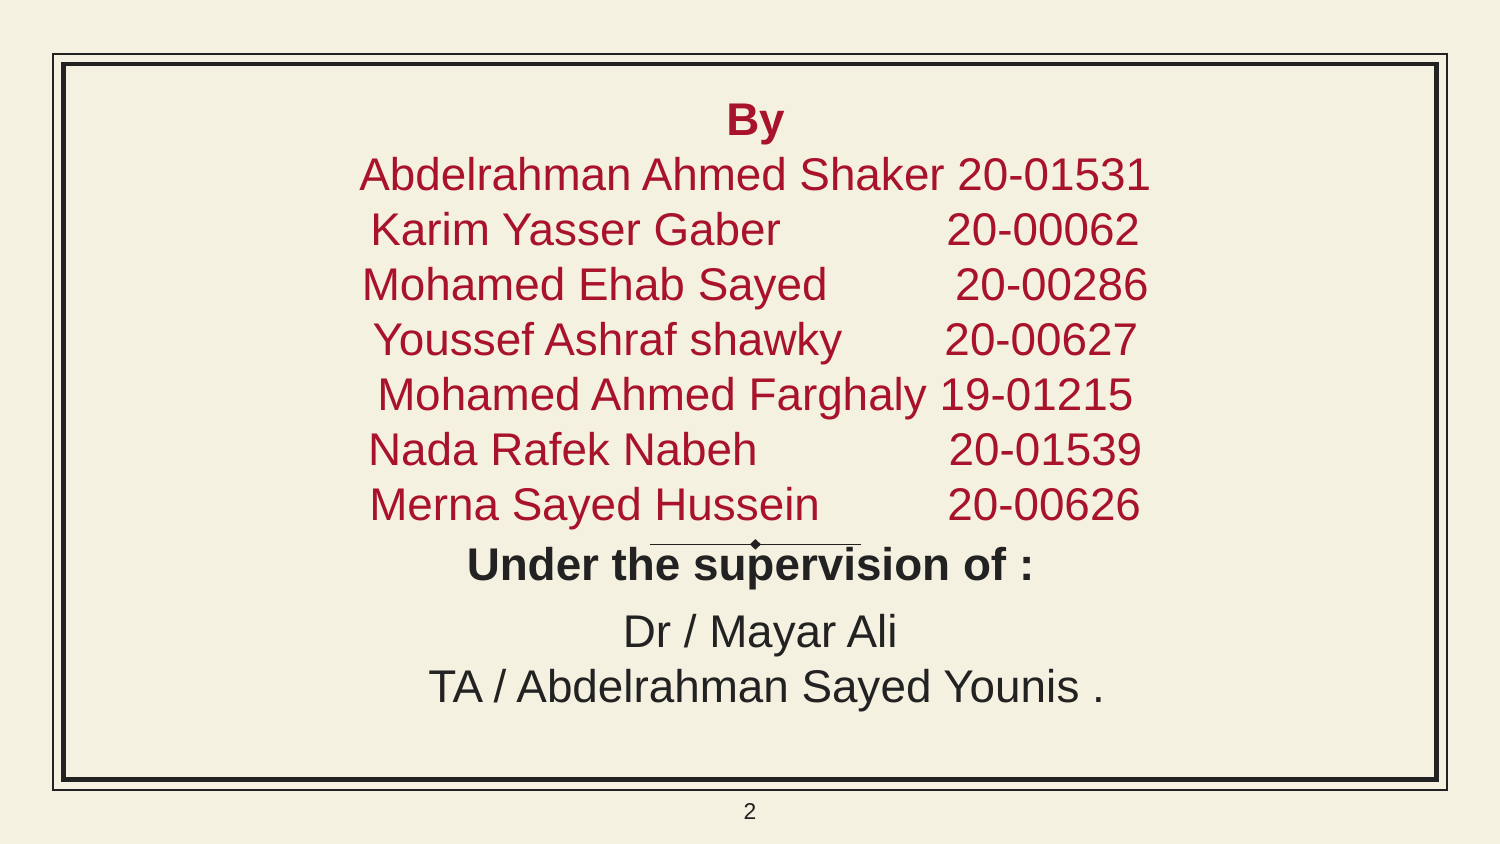

By
Abdelrahman Ahmed Shaker 20-01531
Karim Yasser Gaber             20-00062
Mohamed Ehab Sayed          20-00286
Youssef Ashraf shawky        20-00627
Mohamed Ahmed Farghaly 19-01215
Nada Rafek Nabeh               20-01539
Merna Sayed Hussein          20-00626
Under the supervision of :
Dr / Mayar Ali
TA / Abdelrahman Sayed Younis .

2